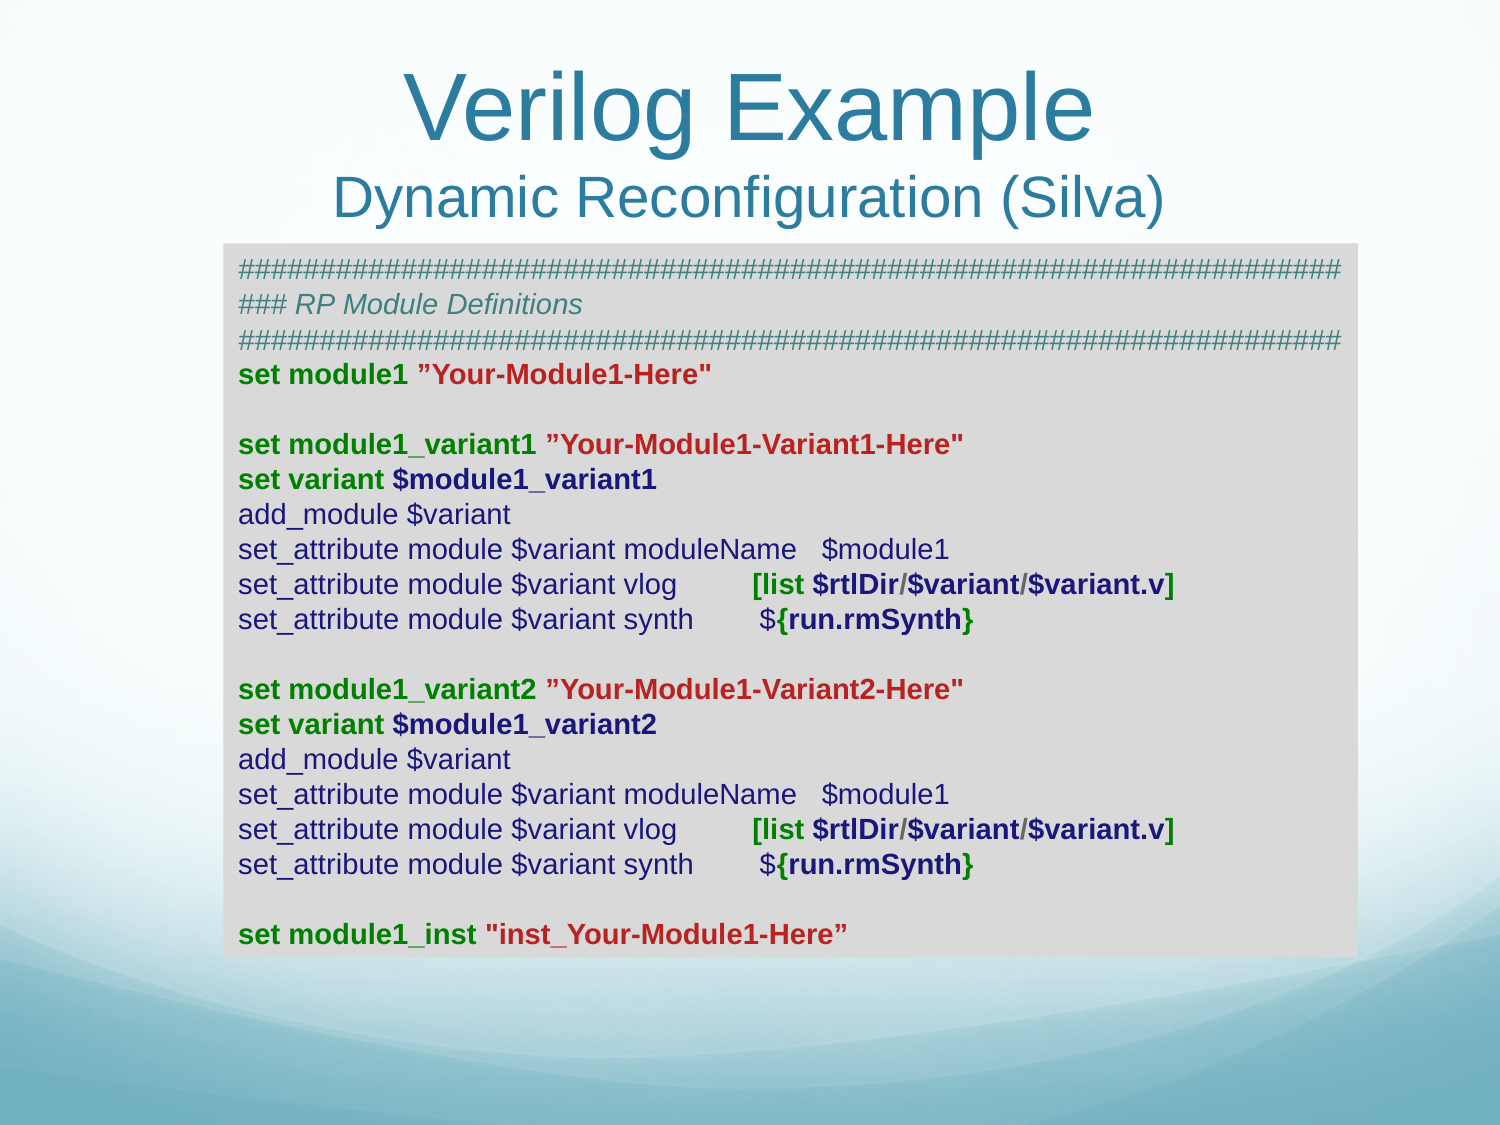

# Verilog Example Dynamic Reconfiguration (Silva)
####################################################################
### RP Module Definitions
####################################################################
set module1 ”Your-Module1-Here"

set module1_variant1 ”Your-Module1-Variant1-Here"
set variant $module1_variant1
add_module $variant
set_attribute module $variant moduleName   $module1
set_attribute module $variant vlog         [list $rtlDir/$variant/$variant.v]
set_attribute module $variant synth        ${run.rmSynth}

set module1_variant2 ”Your-Module1-Variant2-Here"
set variant $module1_variant2
add_module $variant
set_attribute module $variant moduleName   $module1
set_attribute module $variant vlog         [list $rtlDir/$variant/$variant.v]
set_attribute module $variant synth        ${run.rmSynth}

set module1_inst "inst_Your-Module1-Here”